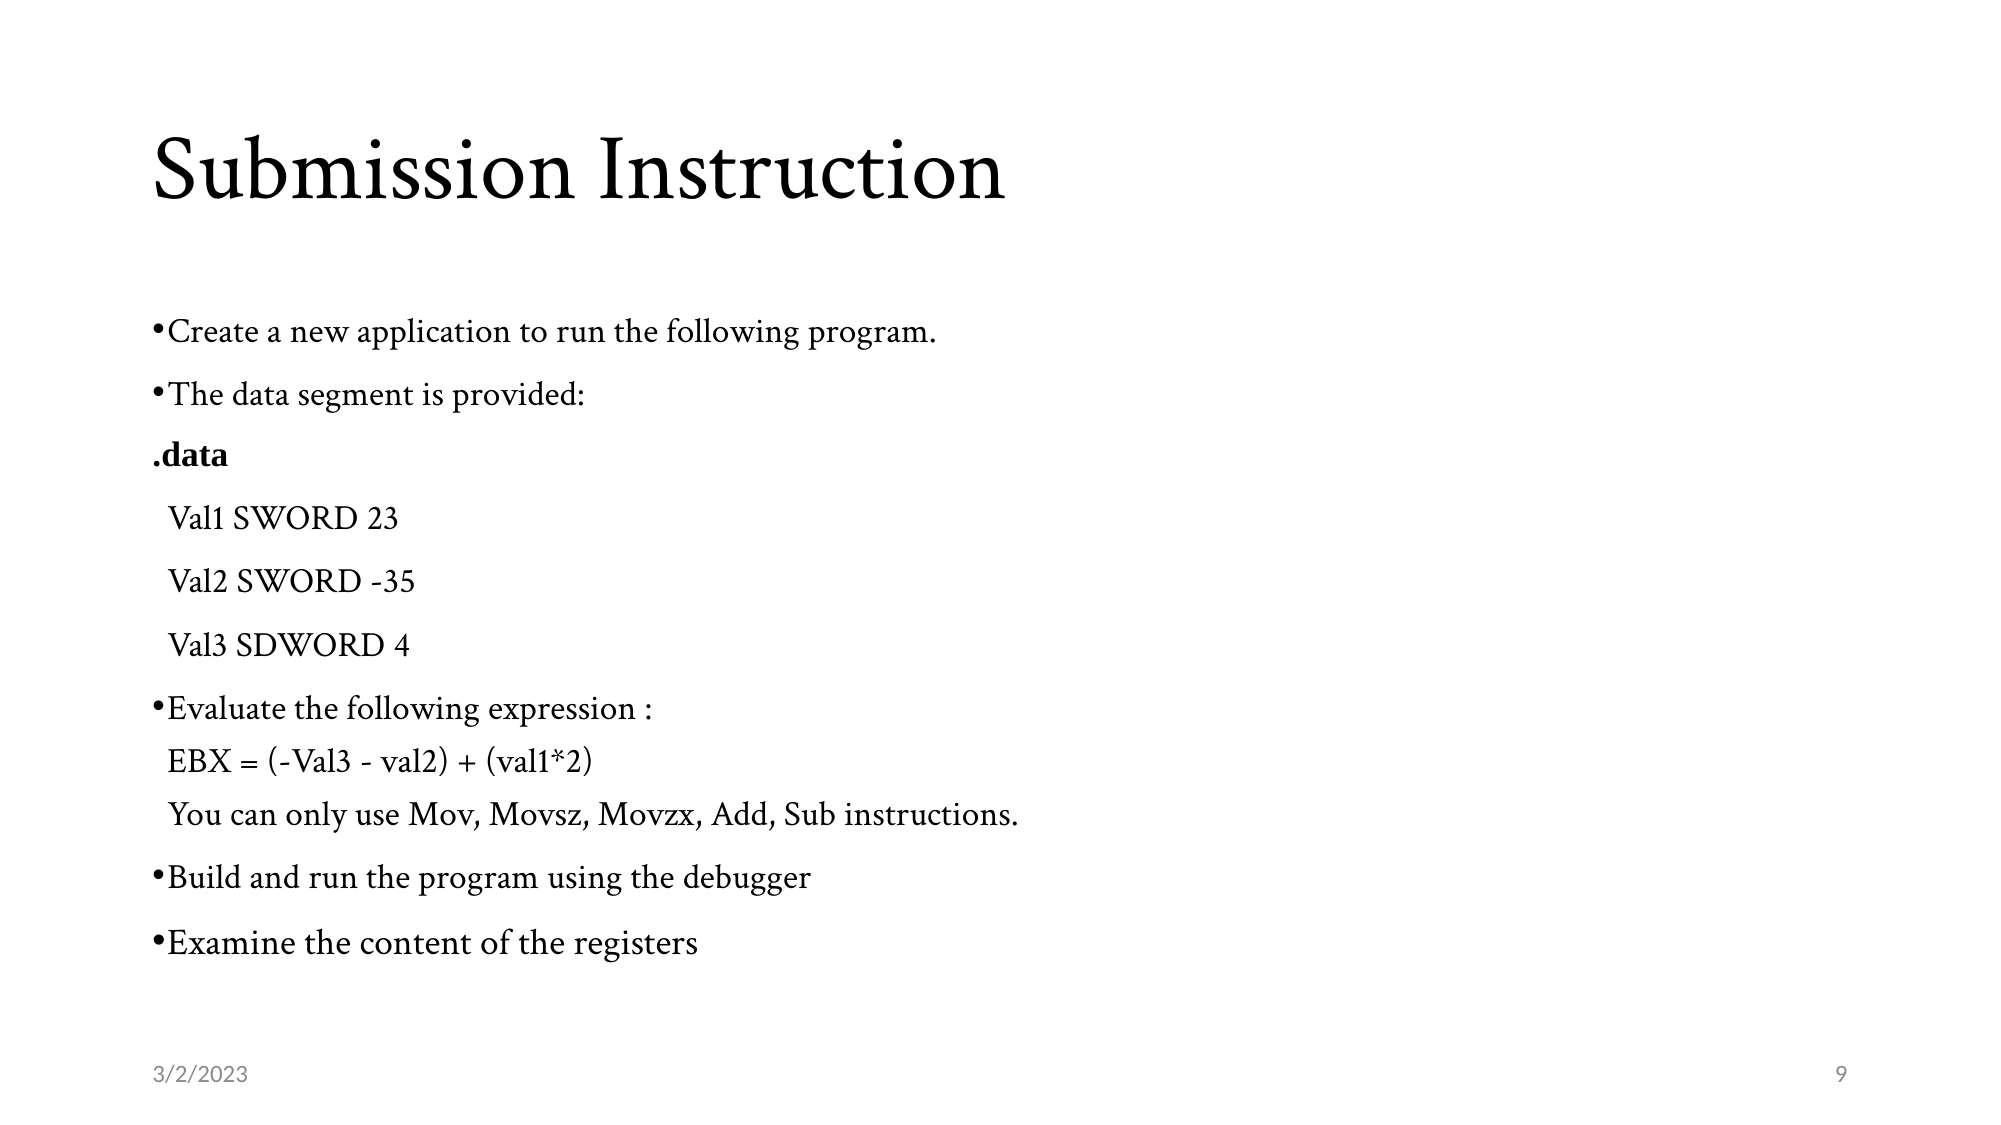

# Submission Instruction
Create a new application to run the following program.
The data segment is provided:
.data
	Val1 SWORD 23
	Val2 SWORD -35
	Val3 SDWORD 4
Evaluate the following expression :
EBX = (-Val3 - val2) + (val1*2)
You can only use Mov, Movsz, Movzx, Add, Sub instructions.
Build and run the program using the debugger
Examine the content of the registers
3/2/2023
9